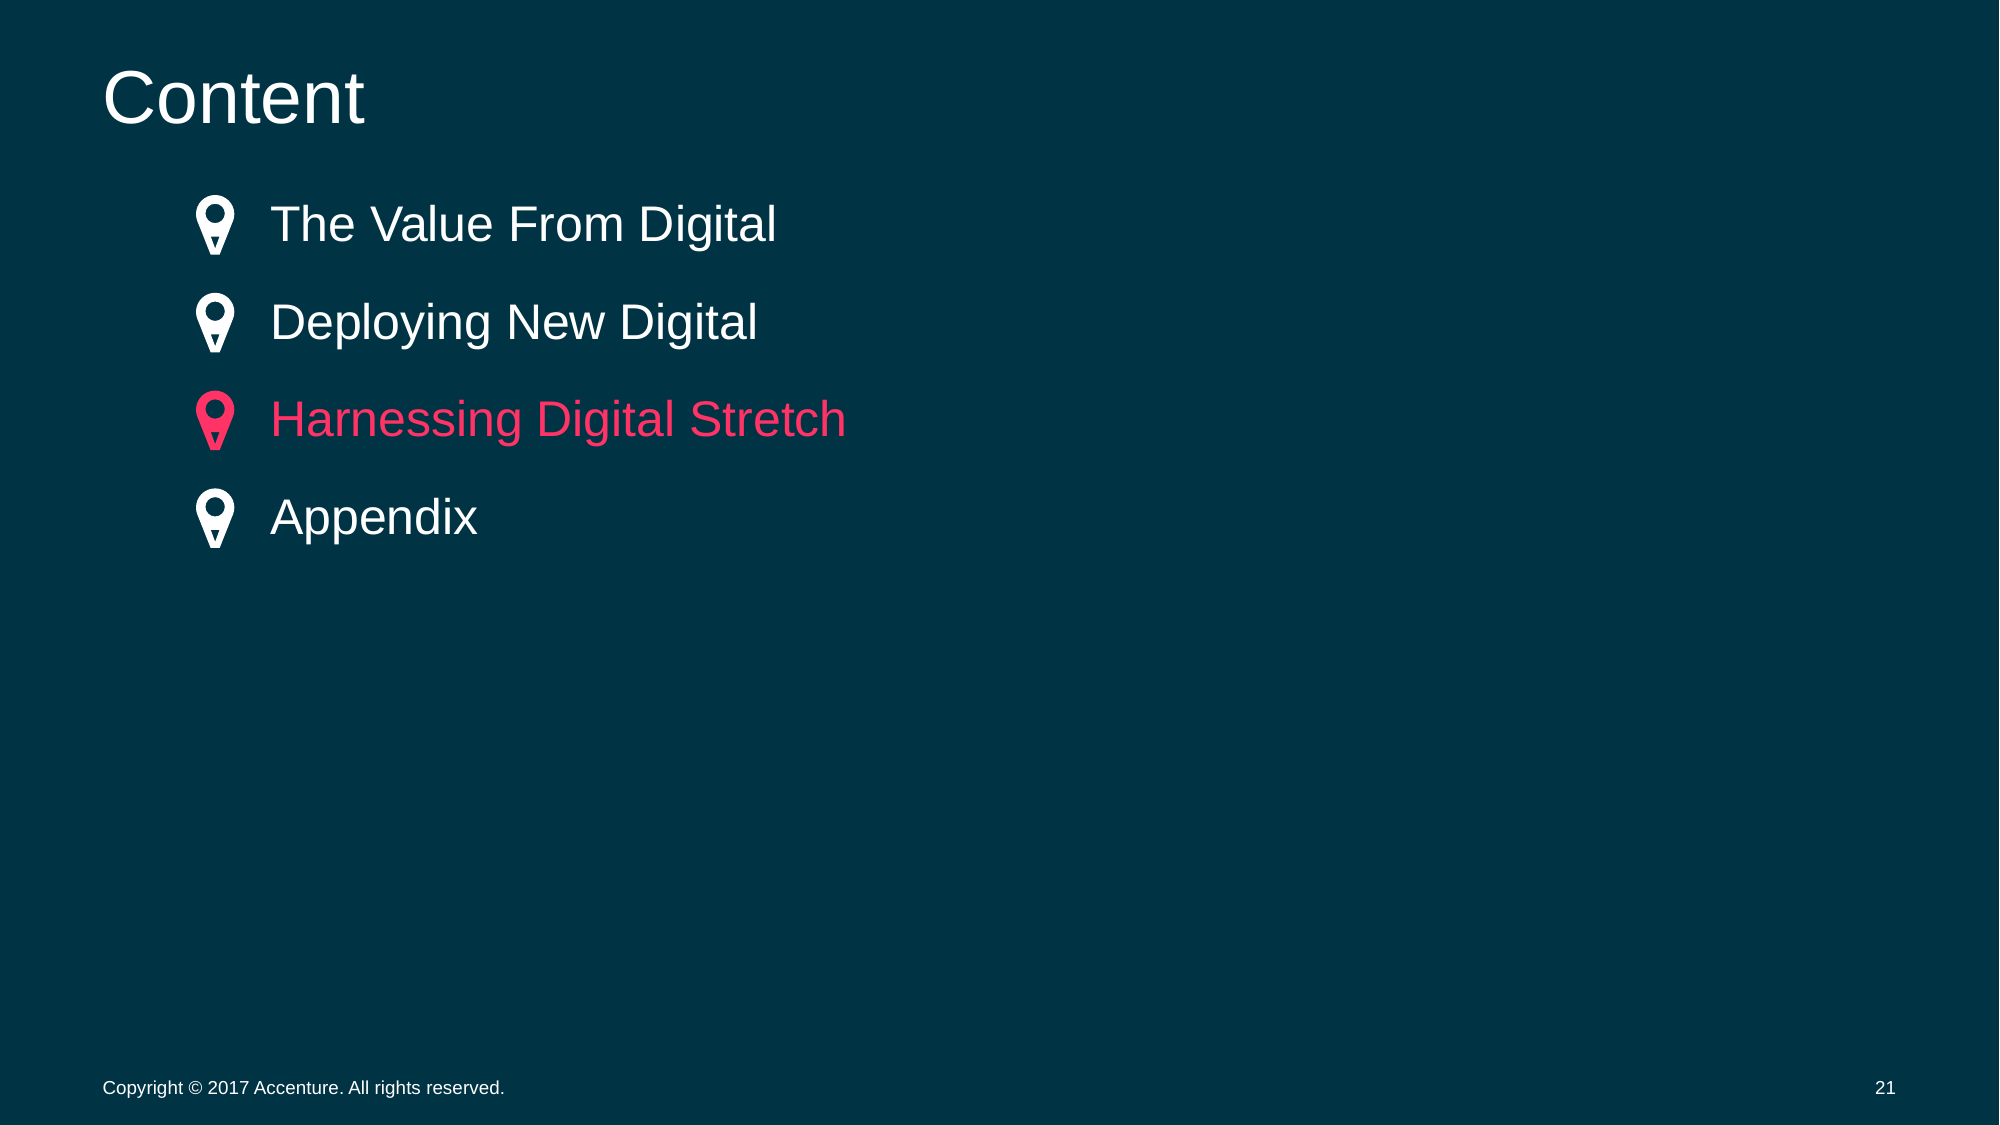

# Content
The Value From Digital
Deploying New Digital
Harnessing Digital Stretch
Appendix